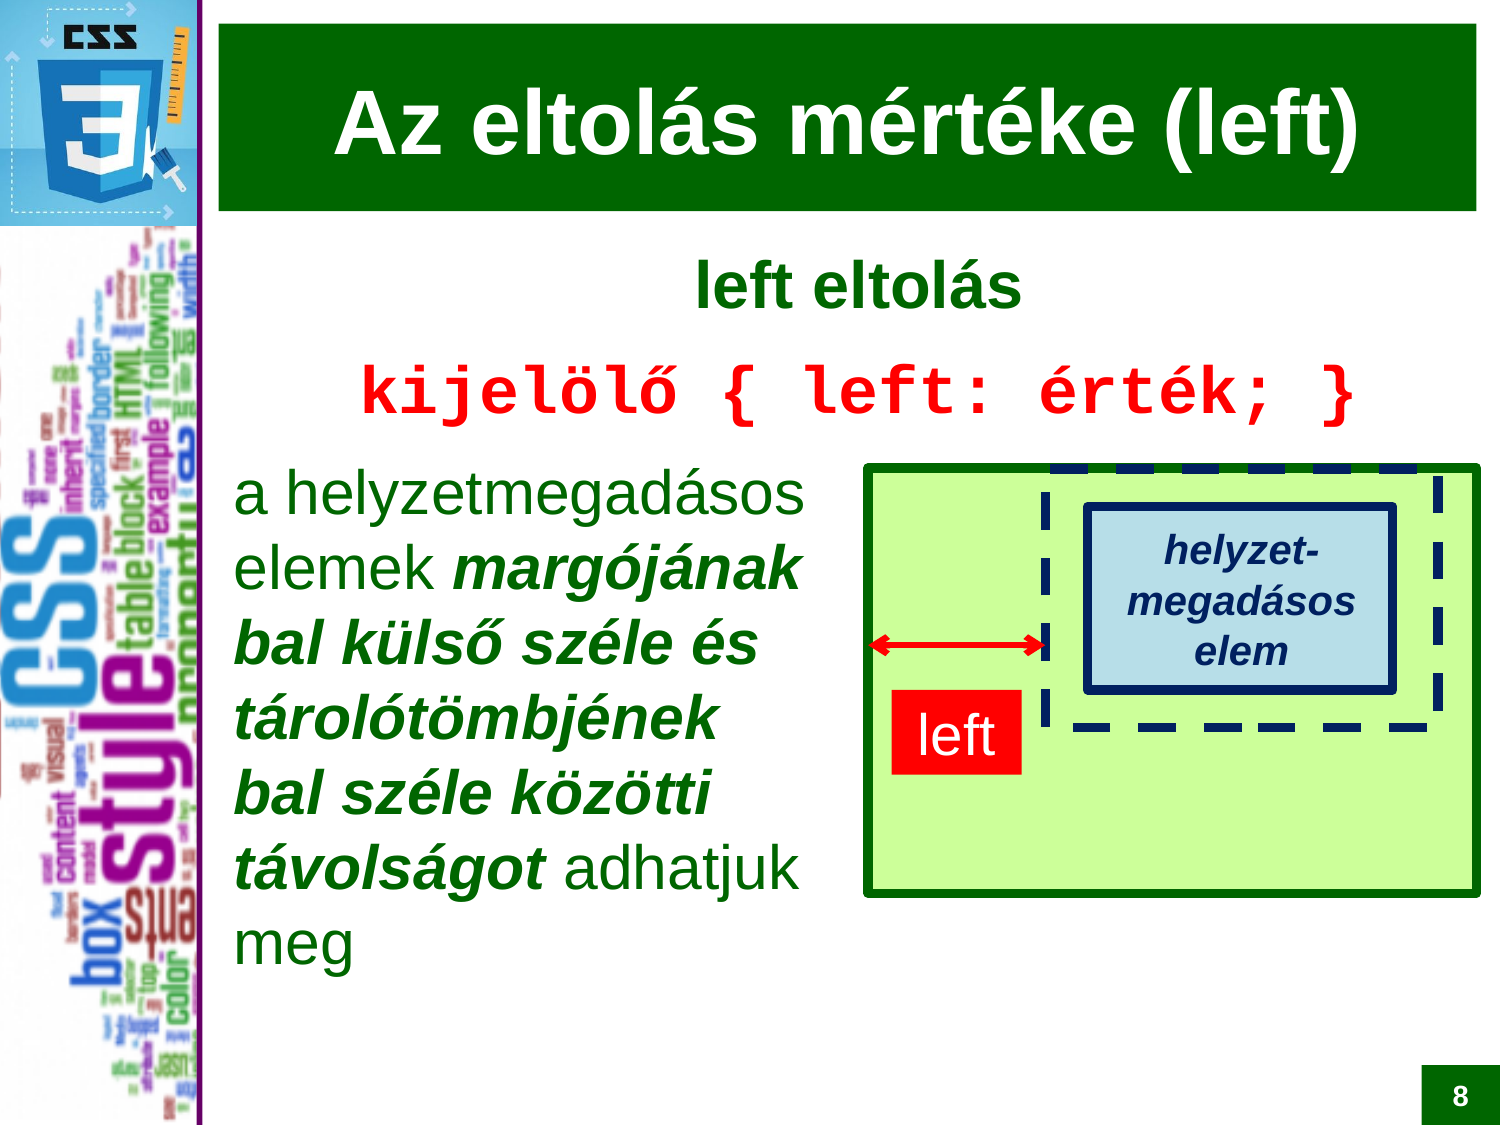

# Az eltolás mértéke (left)
left eltolás
kijelölő { left: érték; }
a helyzetmegadásos
elemek margójának
bal külső széle és
tárolótömbjének
bal széle közötti
távolságot adhatjuk
meg

helyzet-megadásos
elem
left
8